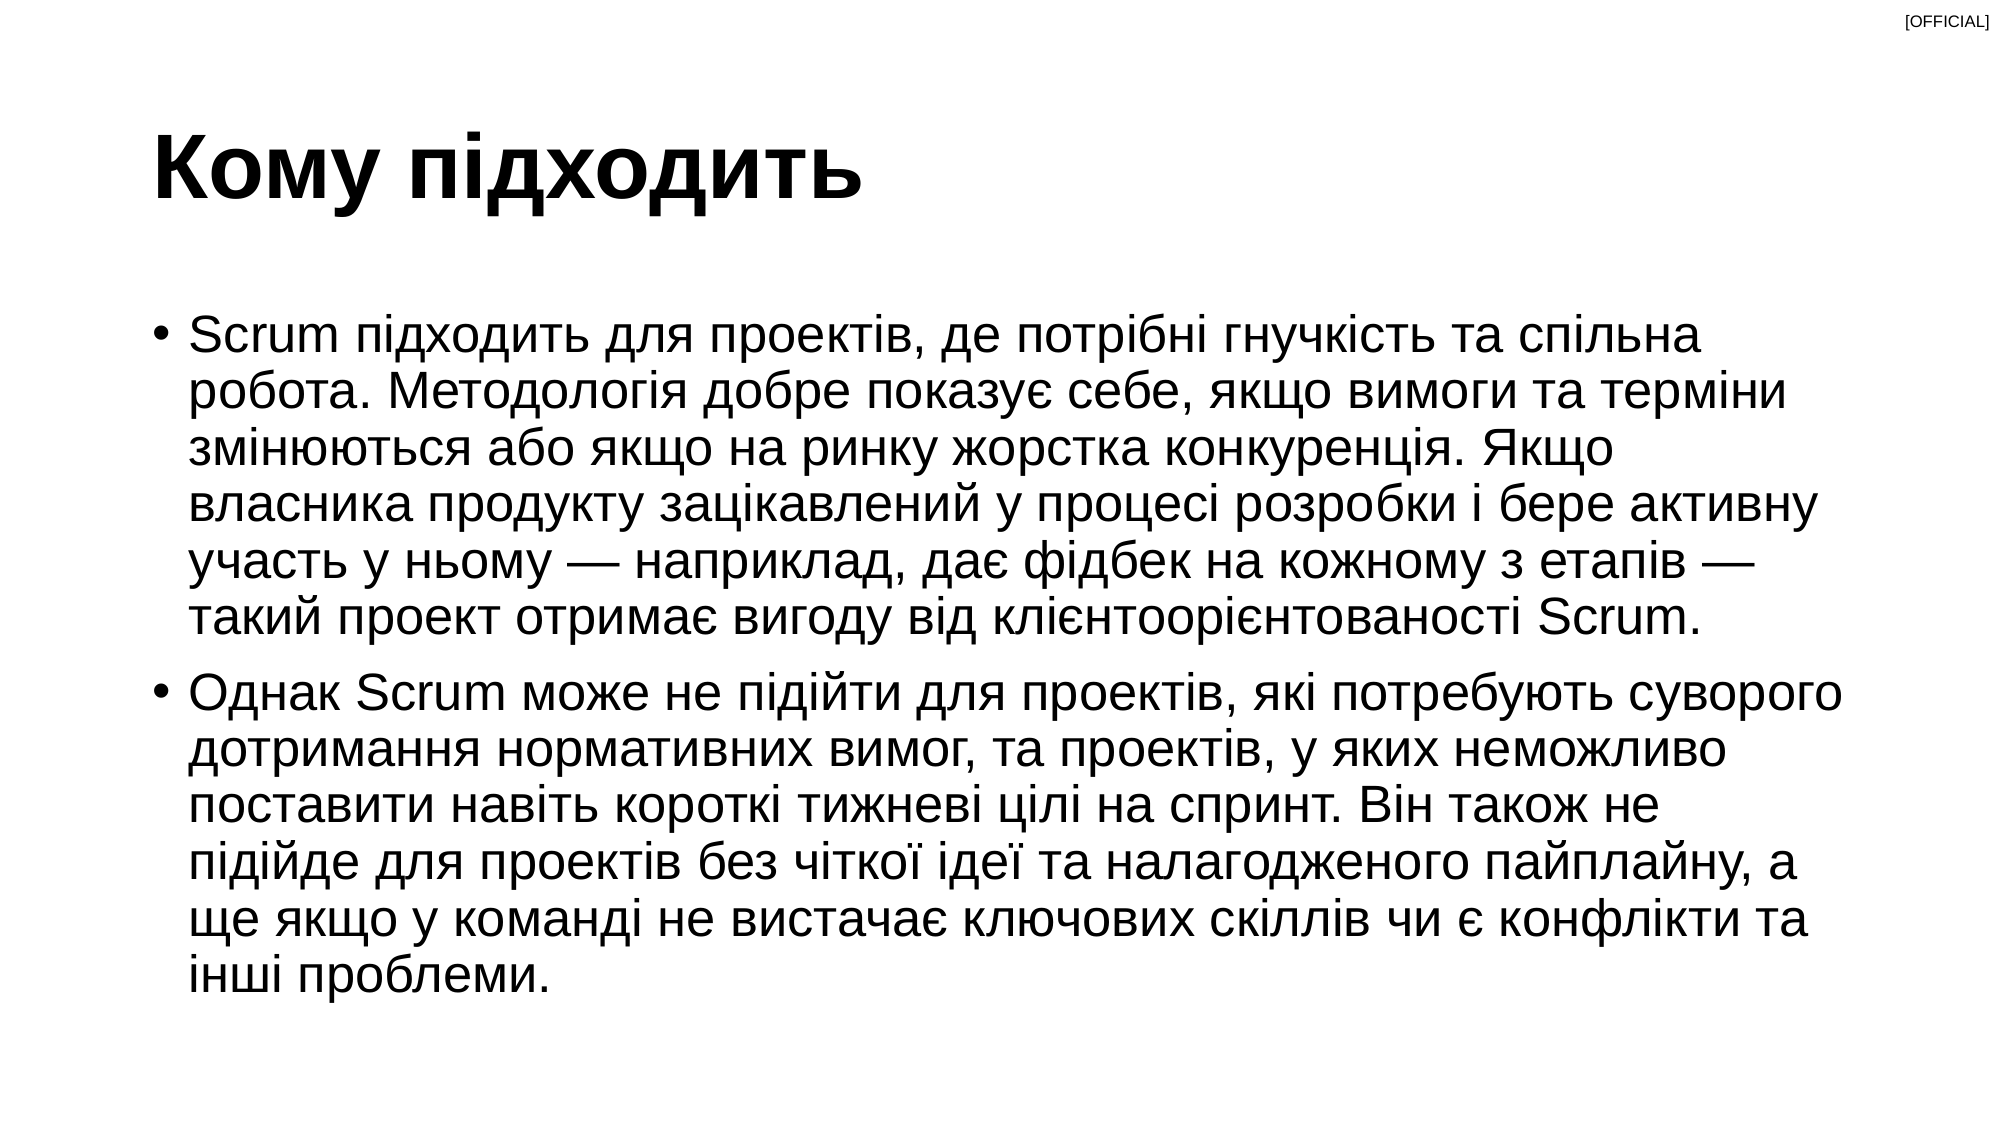

# Кому підходить
Scrum підходить для проектів, де потрібні гнучкість та спільна робота. Методологія добре показує себе, якщо вимоги та терміни змінюються або якщо на ринку жорстка конкуренція. Якщо власника продукту зацікавлений у процесі розробки і бере активну участь у ньому — наприклад, дає фідбек на кожному з етапів — такий проект отримає вигоду від клієнтоорієнтованості Scrum.
Однак Scrum може не підійти для проектів, які потребують суворого дотримання нормативних вимог, та проектів, у яких неможливо поставити навіть короткі тижневі цілі на спринт. Він також не підійде для проектів без чіткої ідеї та налагодженого пайплайну, а ще якщо у команді не вистачає ключових скіллів чи є конфлікти та інші проблеми.